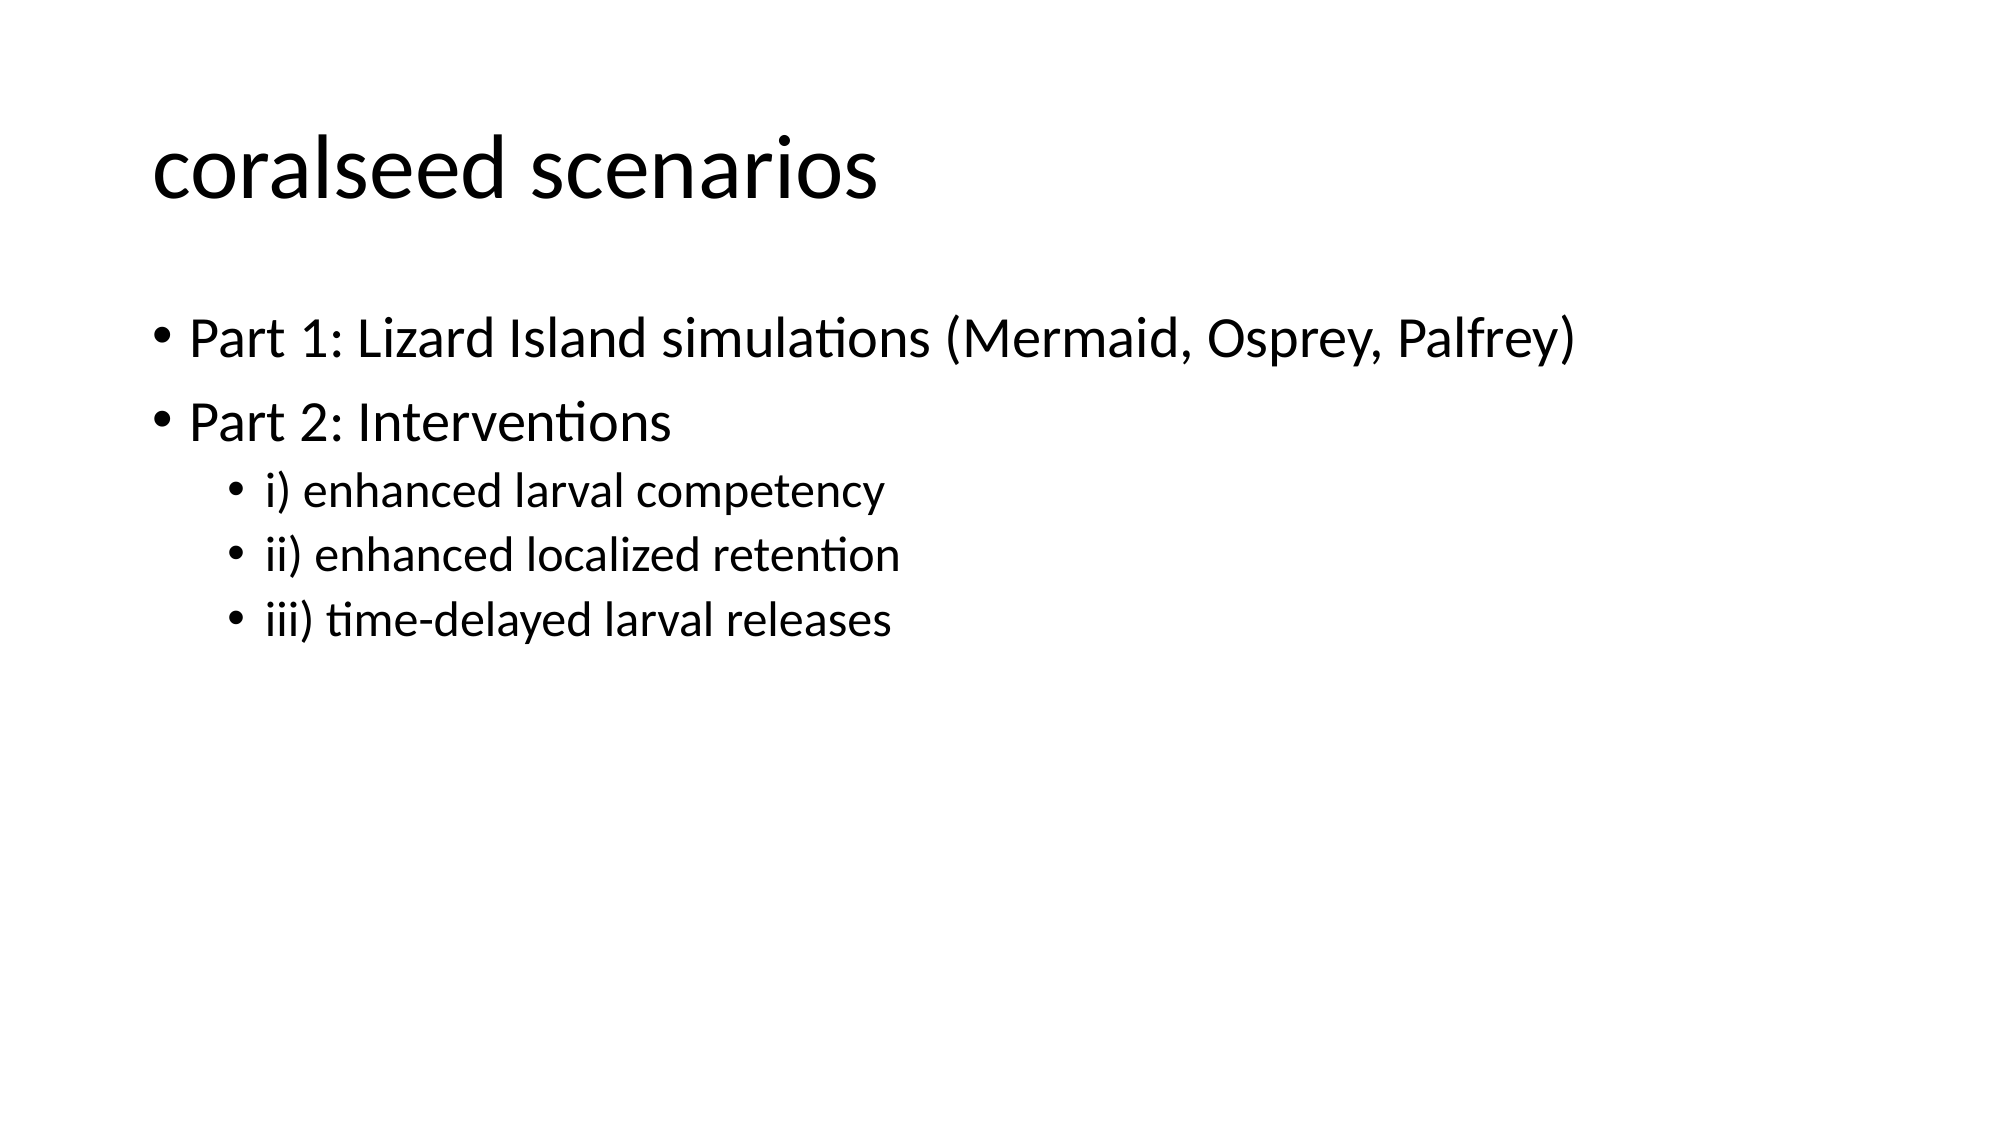

# coralseed scenarios
Part 1: Lizard Island simulations (Mermaid, Osprey, Palfrey)
Part 2: Interventions
i) enhanced larval competency
ii) enhanced localized retention
iii) time-delayed larval releases